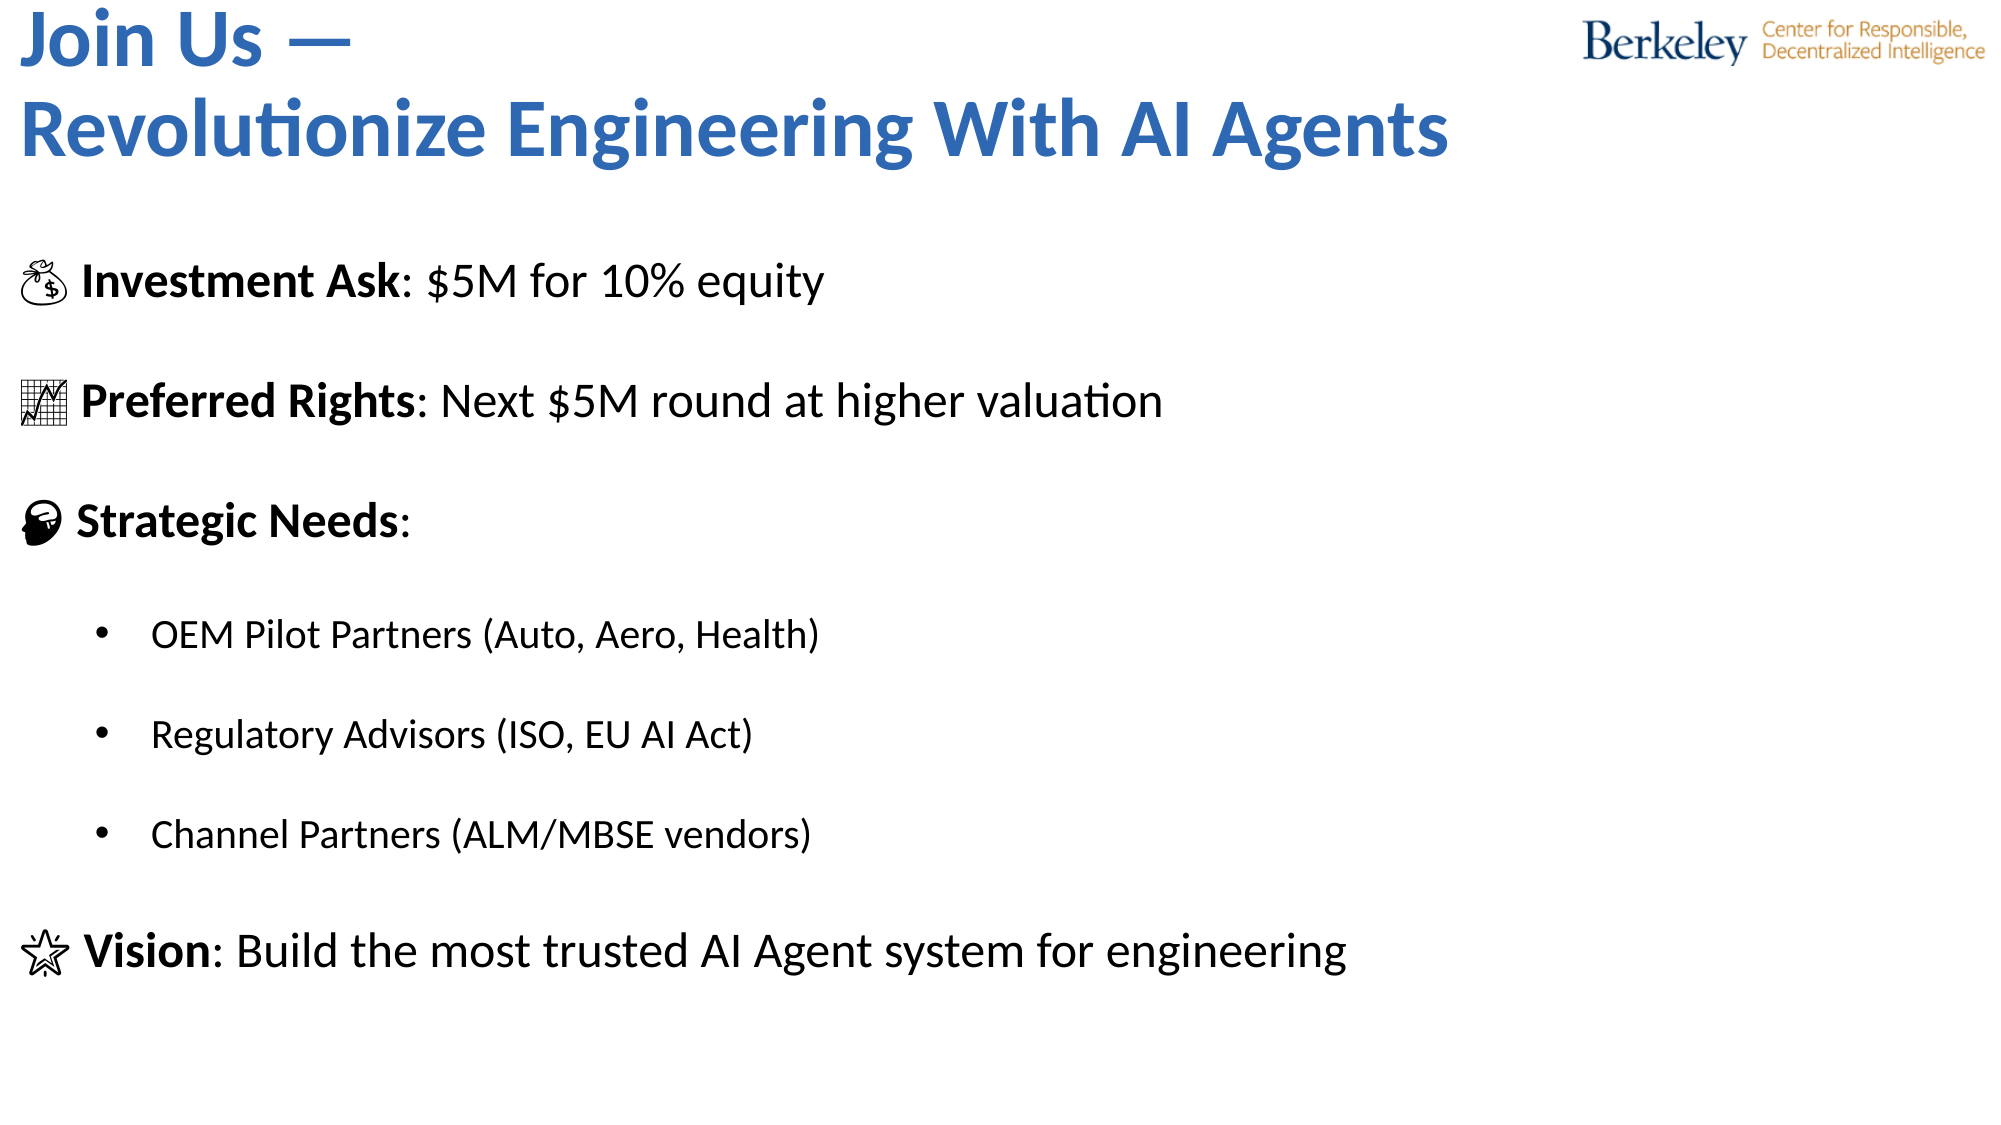

Join Us —
Revolutionize Engineering With AI Agents
💰 Investment Ask: $5M for 10% equity
📈 Preferred Rights: Next $5M round at higher valuation

🧠 Strategic Needs:

OEM Pilot Partners (Auto, Aero, Health)

Regulatory Advisors (ISO, EU AI Act)

Channel Partners (ALM/MBSE vendors)

🌟 Vision: Build the most trusted AI Agent system for engineering